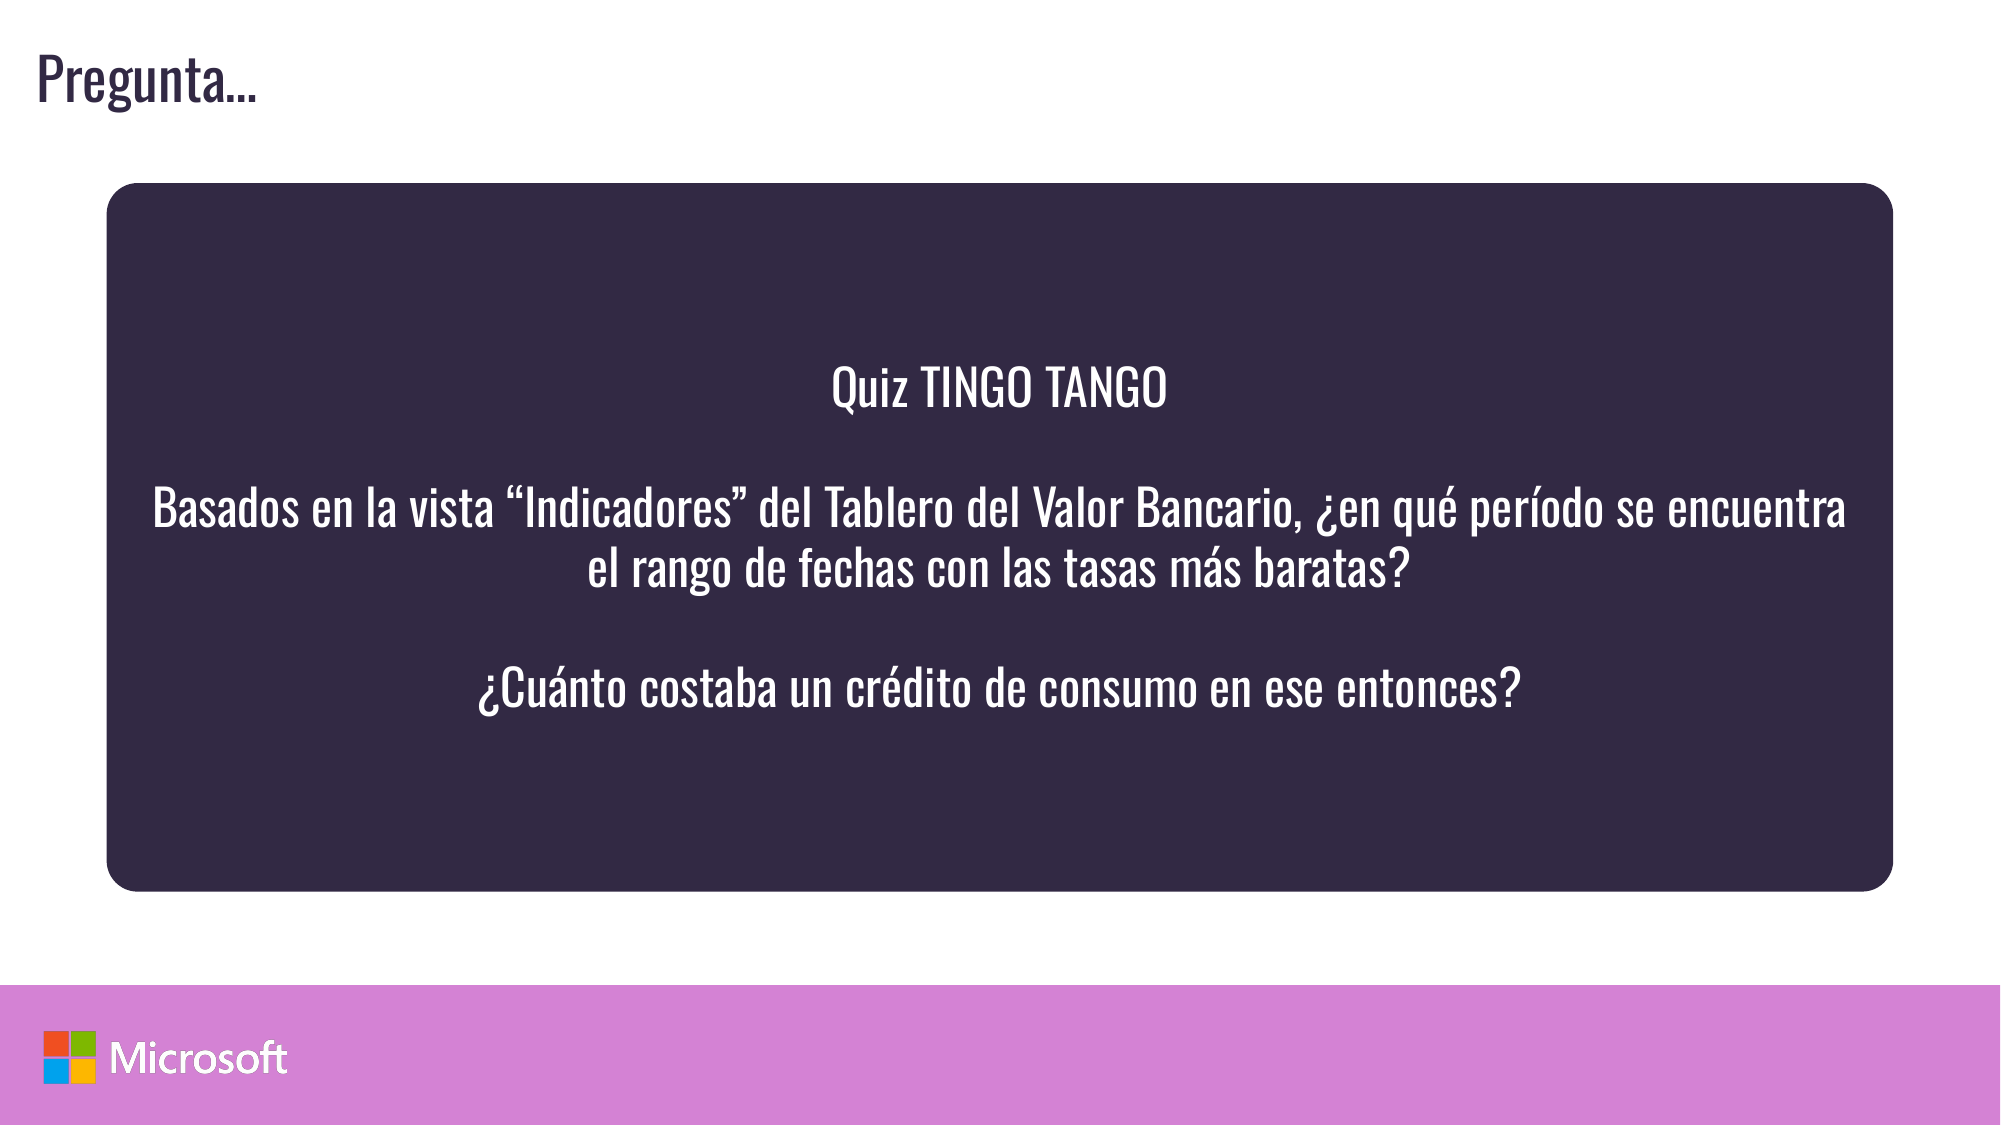

Pregunta…
Quiz TINGO TANGO

Basados en la vista “Indicadores” del Tablero del Valor Bancario, ¿en qué período se encuentra el rango de fechas con las tasas más baratas?

¿Cuánto costaba un crédito de consumo en ese entonces?